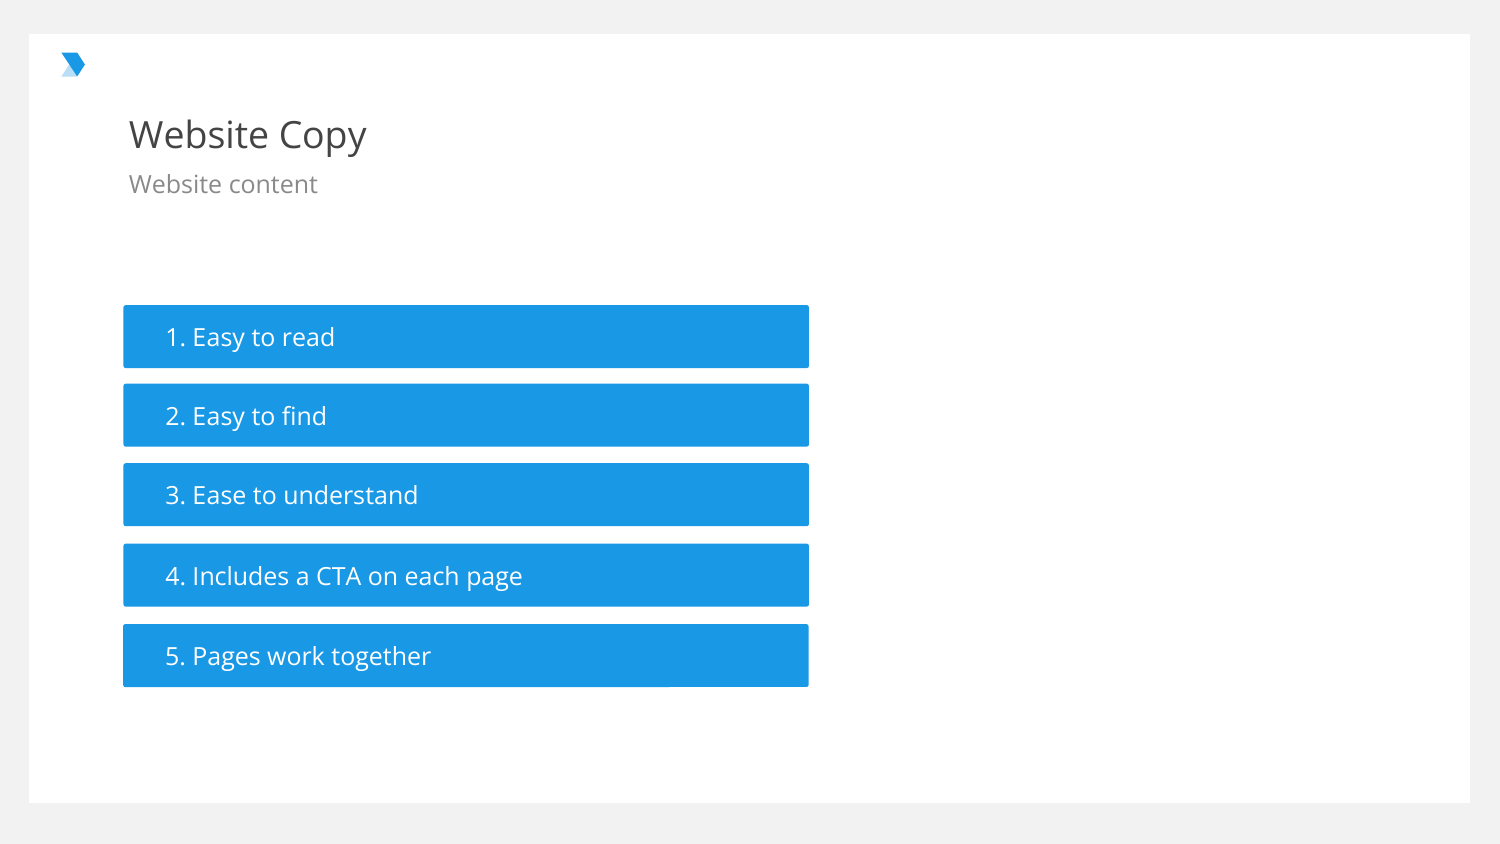

# Website Copy
Website content
1. Easy to read
2. Easy to find
3. Ease to understand
4. Includes a CTA on each page
5. Pages work together